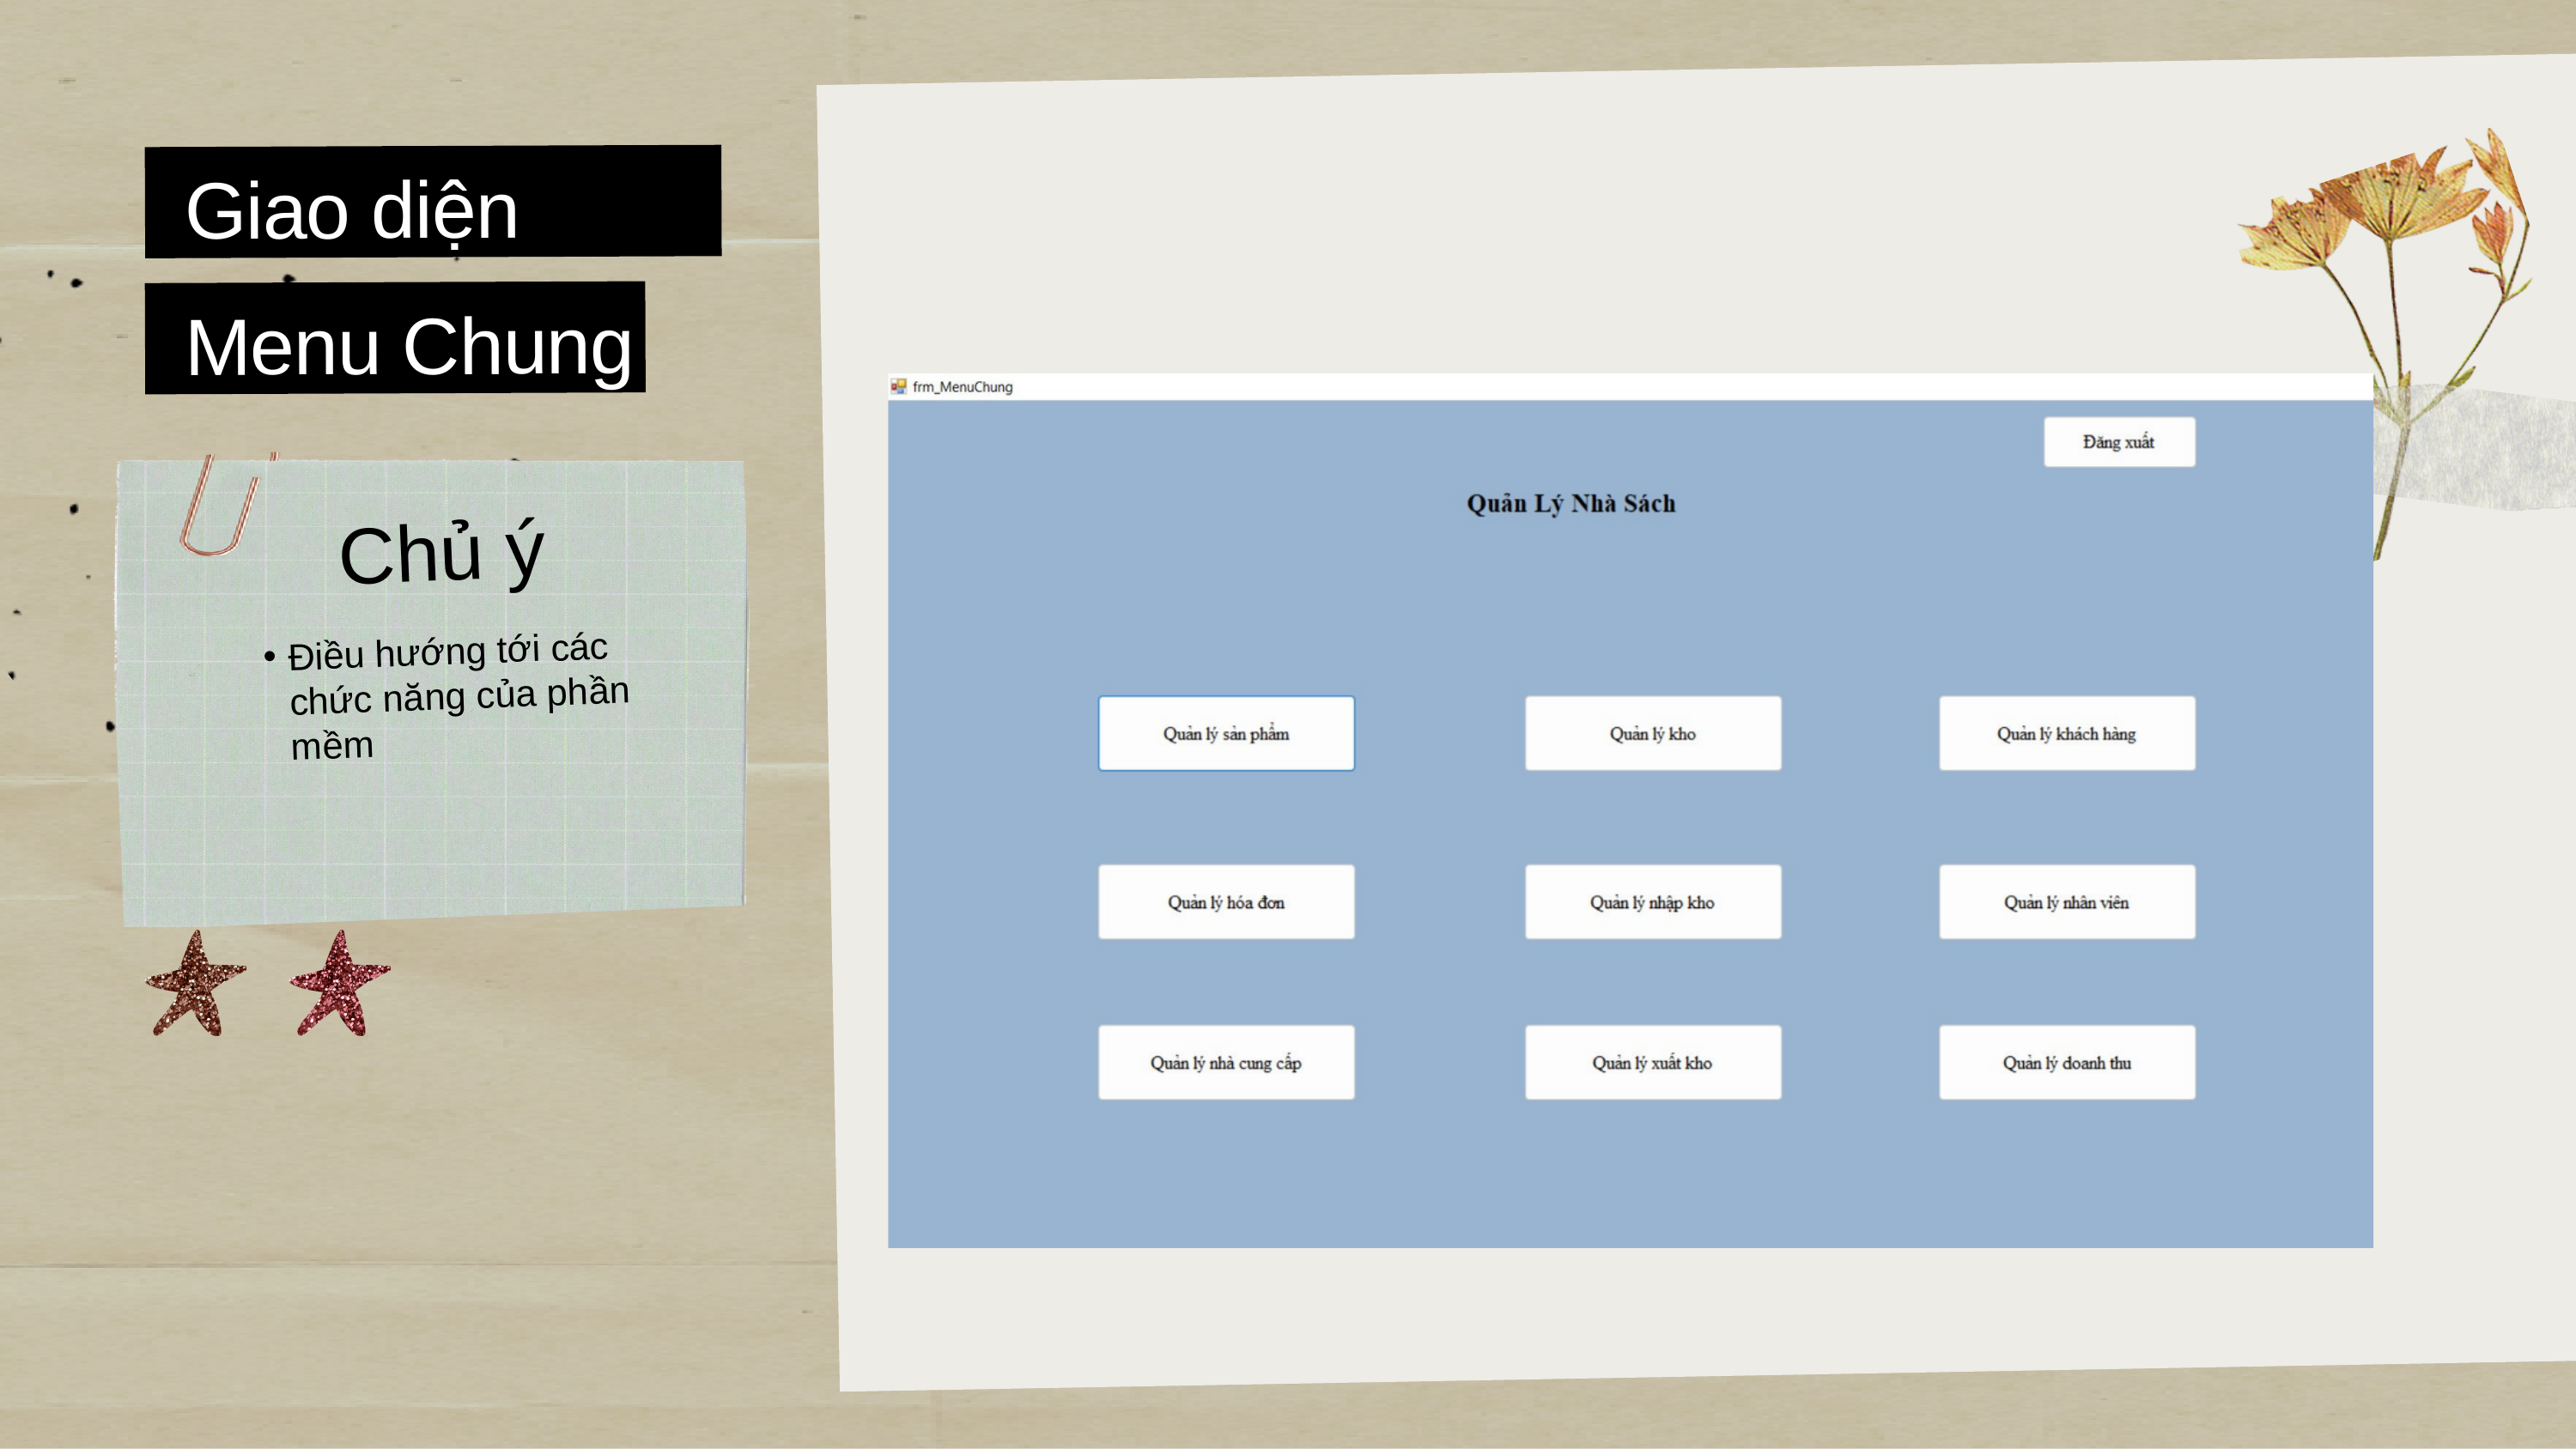

Giao diện
Menu Chung

Chủ ý

Điều hướng tới các chức năng của phần mềm